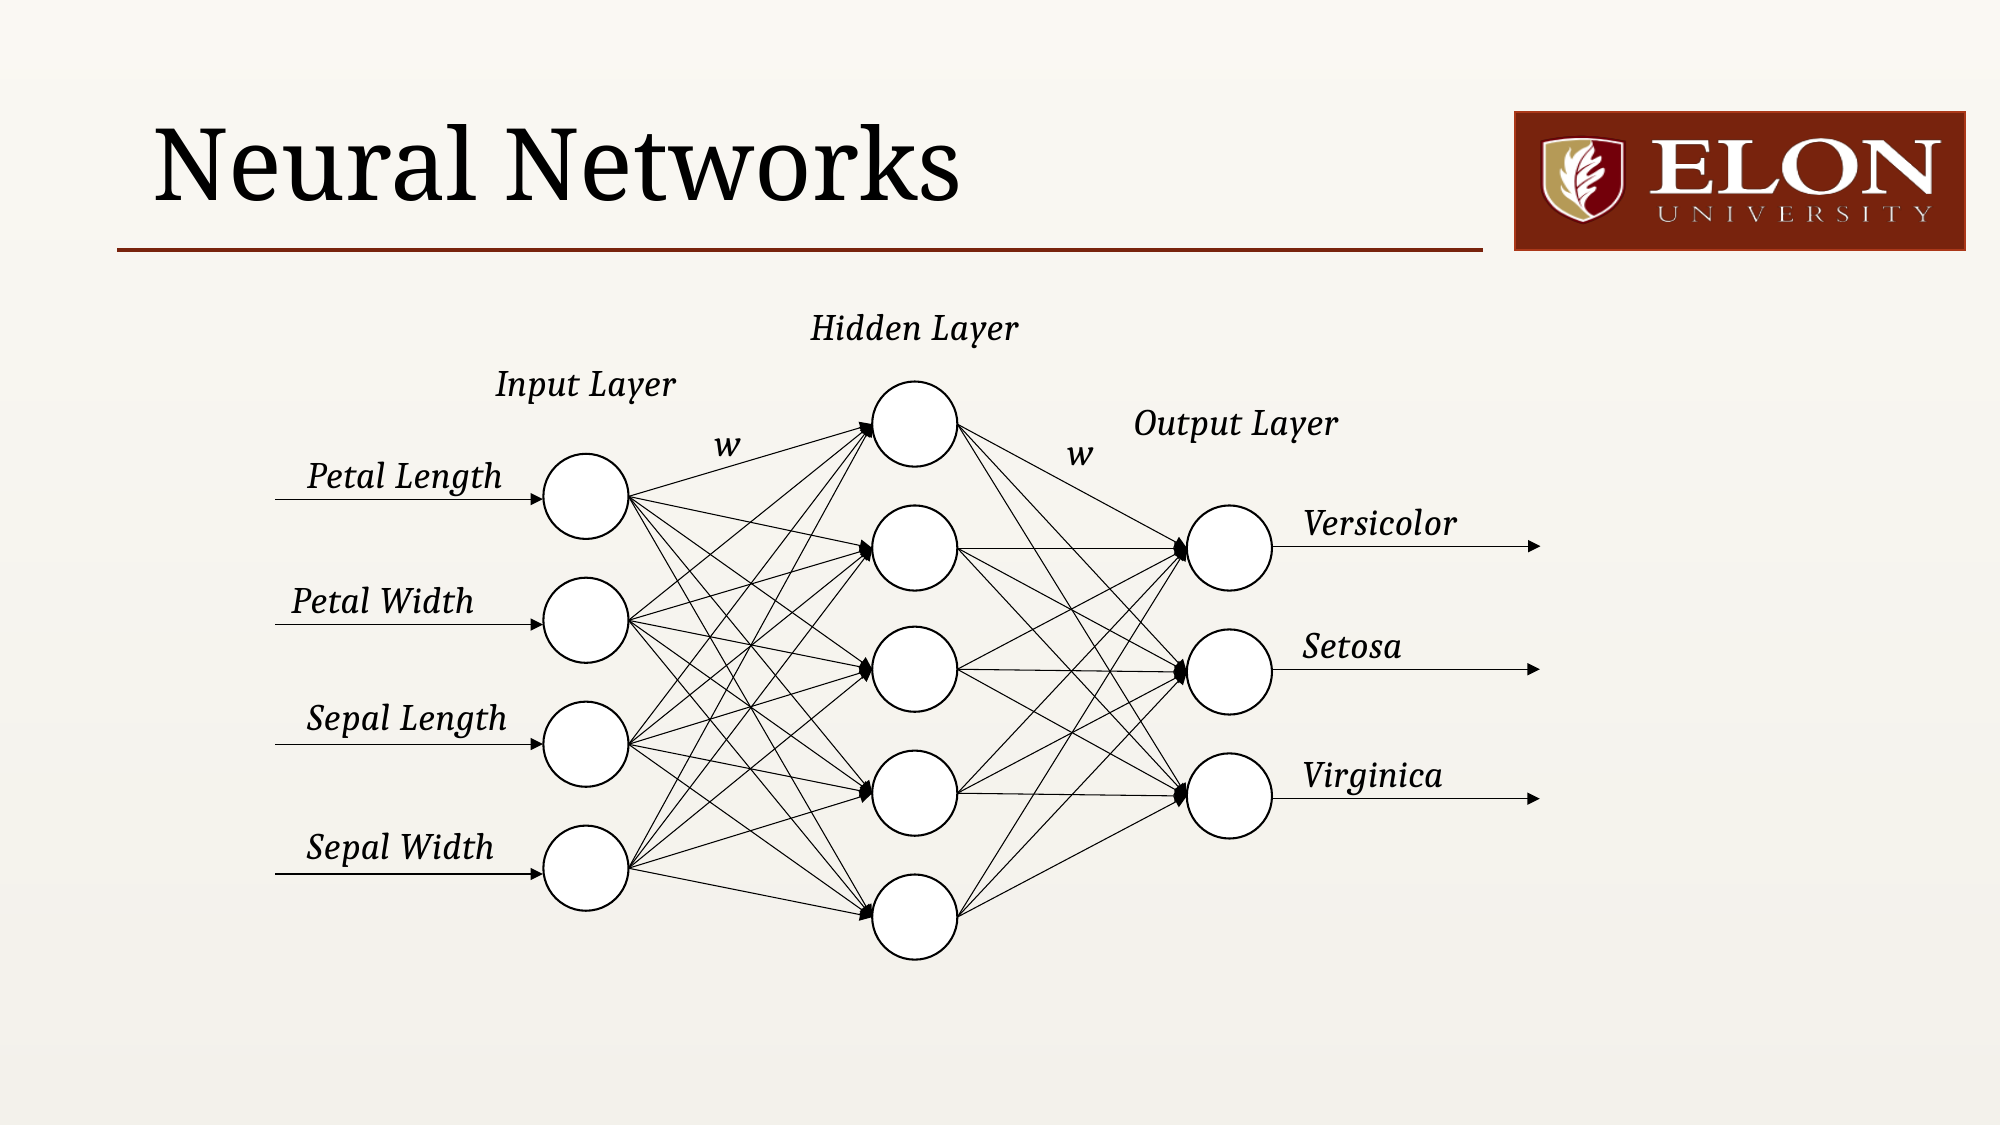

# Neural Networks
Hidden Layer
Input Layer

Output Layer
w
w
Petal Length

Versicolor

Petal Width

Setosa

Sepal Length

Virginica

Sepal Width